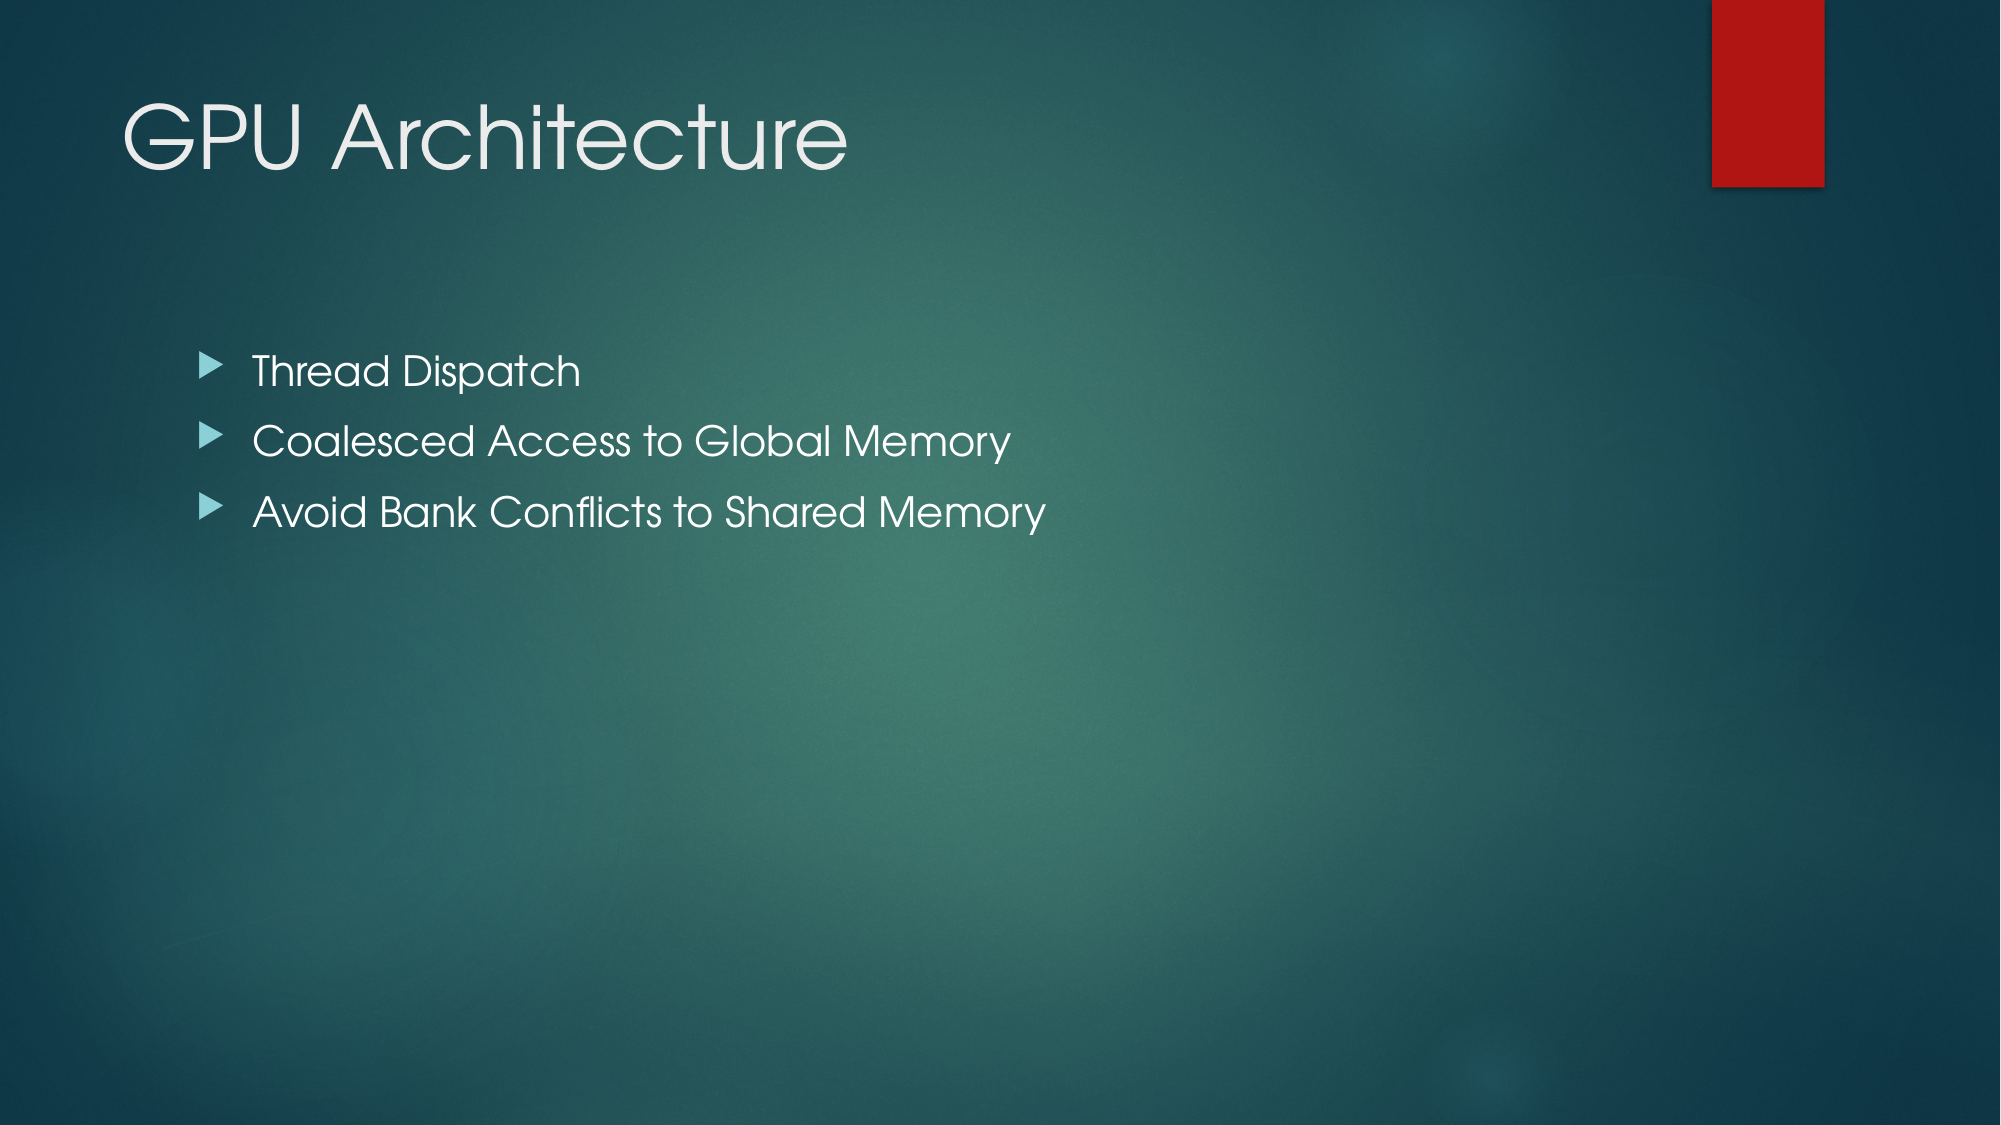

# GPU Architecture
Thread Dispatch
Coalesced Access to Global Memory
Avoid Bank Conflicts to Shared Memory